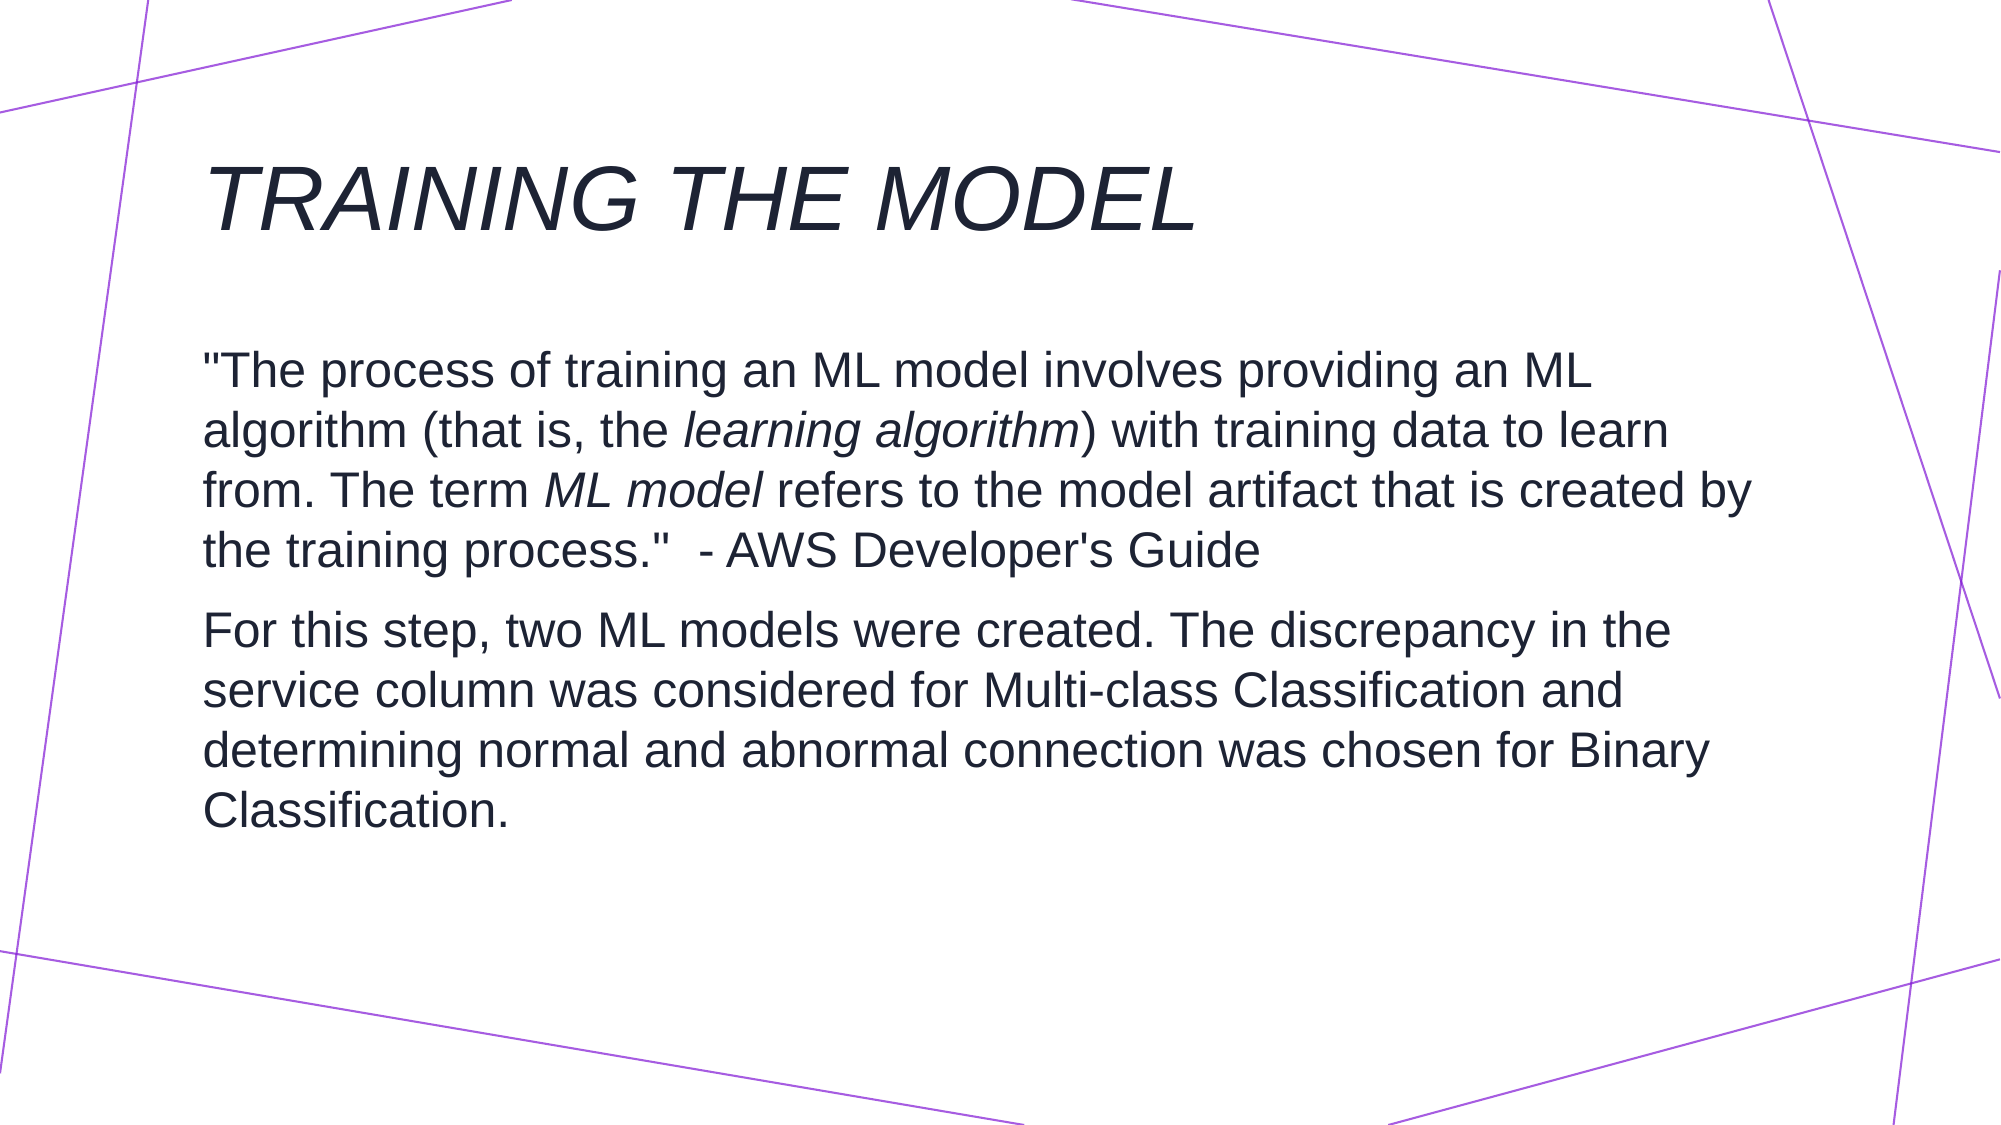

# Training the model
"The process of training an ML model involves providing an ML algorithm (that is, the learning algorithm) with training data to learn from. The term ML model refers to the model artifact that is created by the training process."  - AWS Developer's Guide
For this step, two ML models were created. The discrepancy in the service column was considered for Multi-class Classification and determining normal and abnormal connection was chosen for Binary Classification.